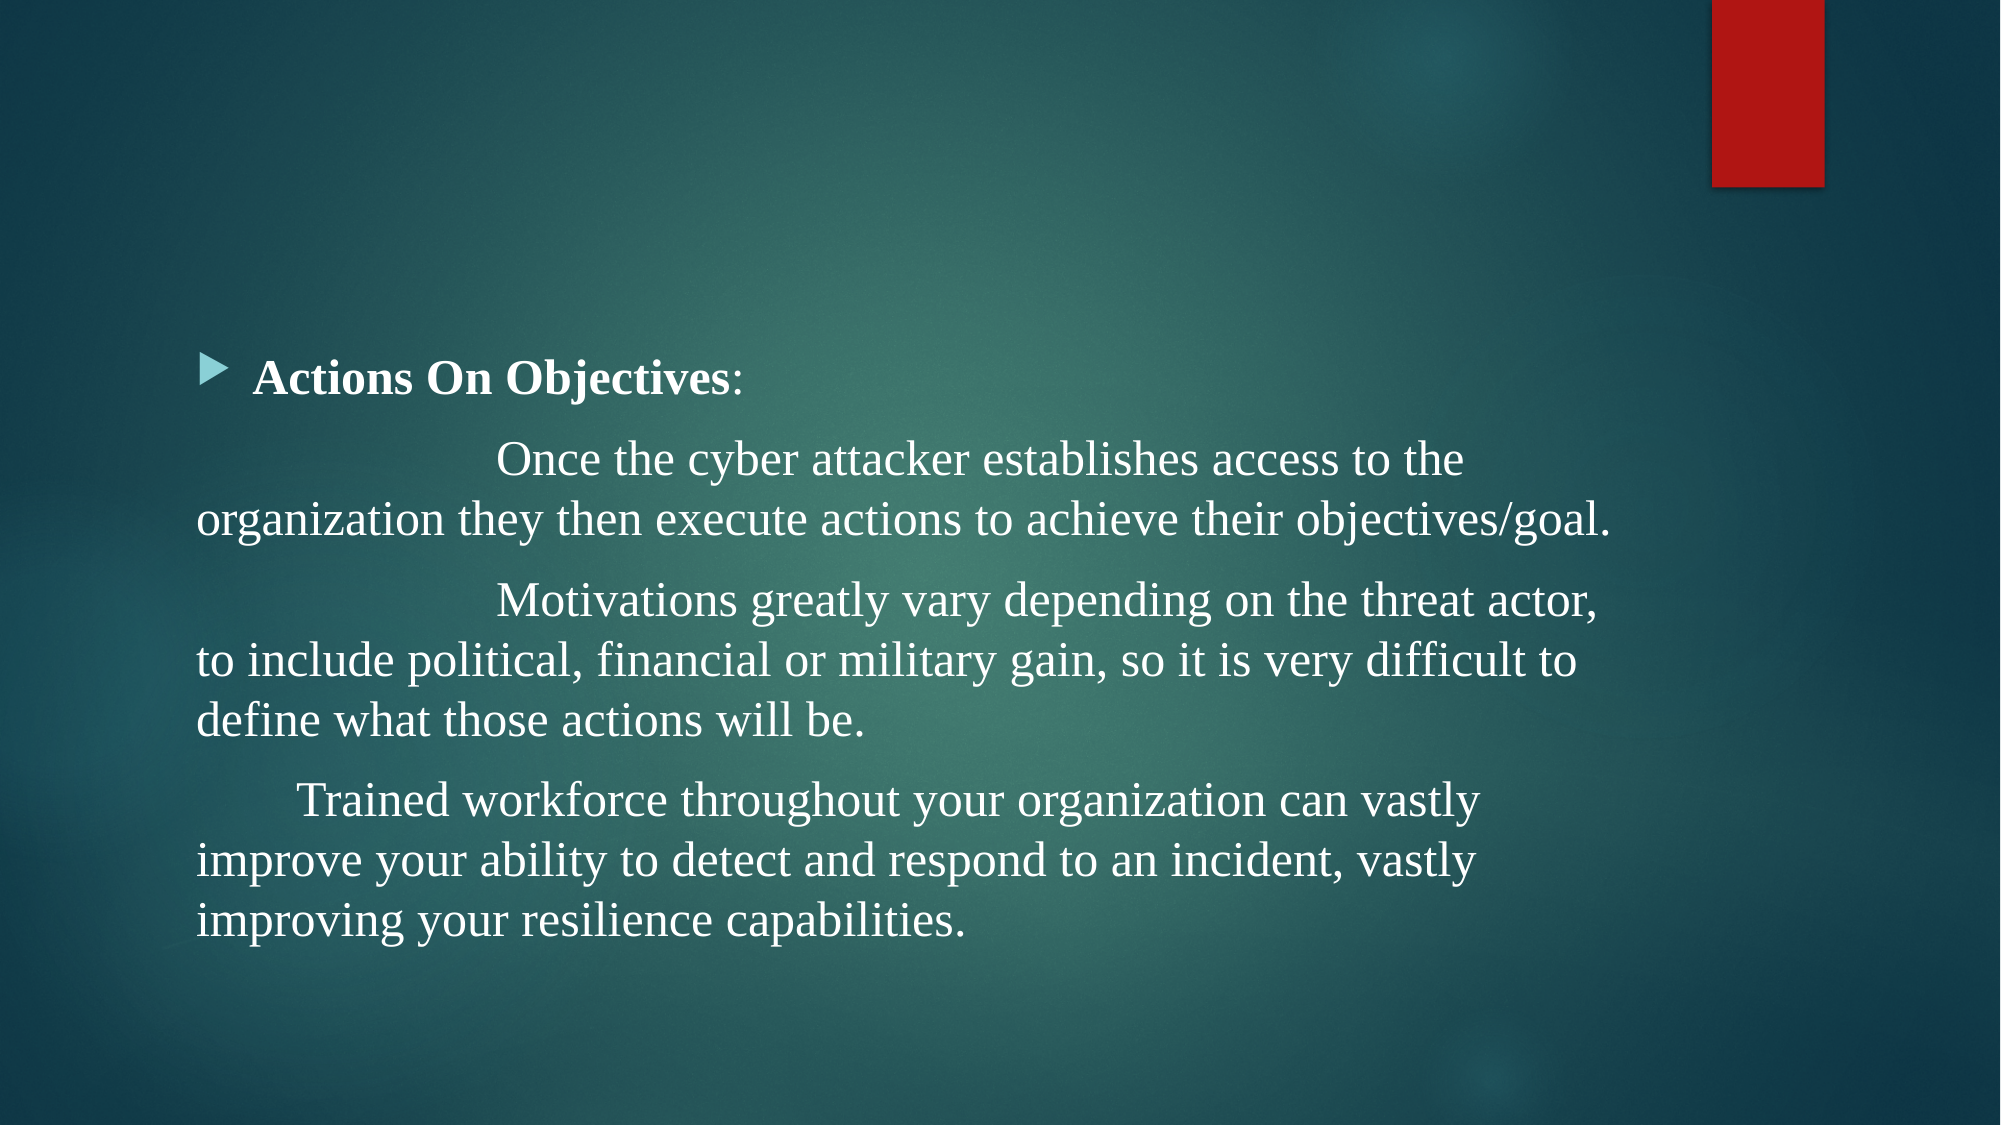

Actions On Objectives:
		Once the cyber attacker establishes access to the organization they then execute actions to achieve their objectives/goal.
		Motivations greatly vary depending on the threat actor, to include political, financial or military gain, so it is very difficult to define what those actions will be.
        Trained workforce throughout your organization can vastly improve your ability to detect and respond to an incident, vastly improving your resilience capabilities.